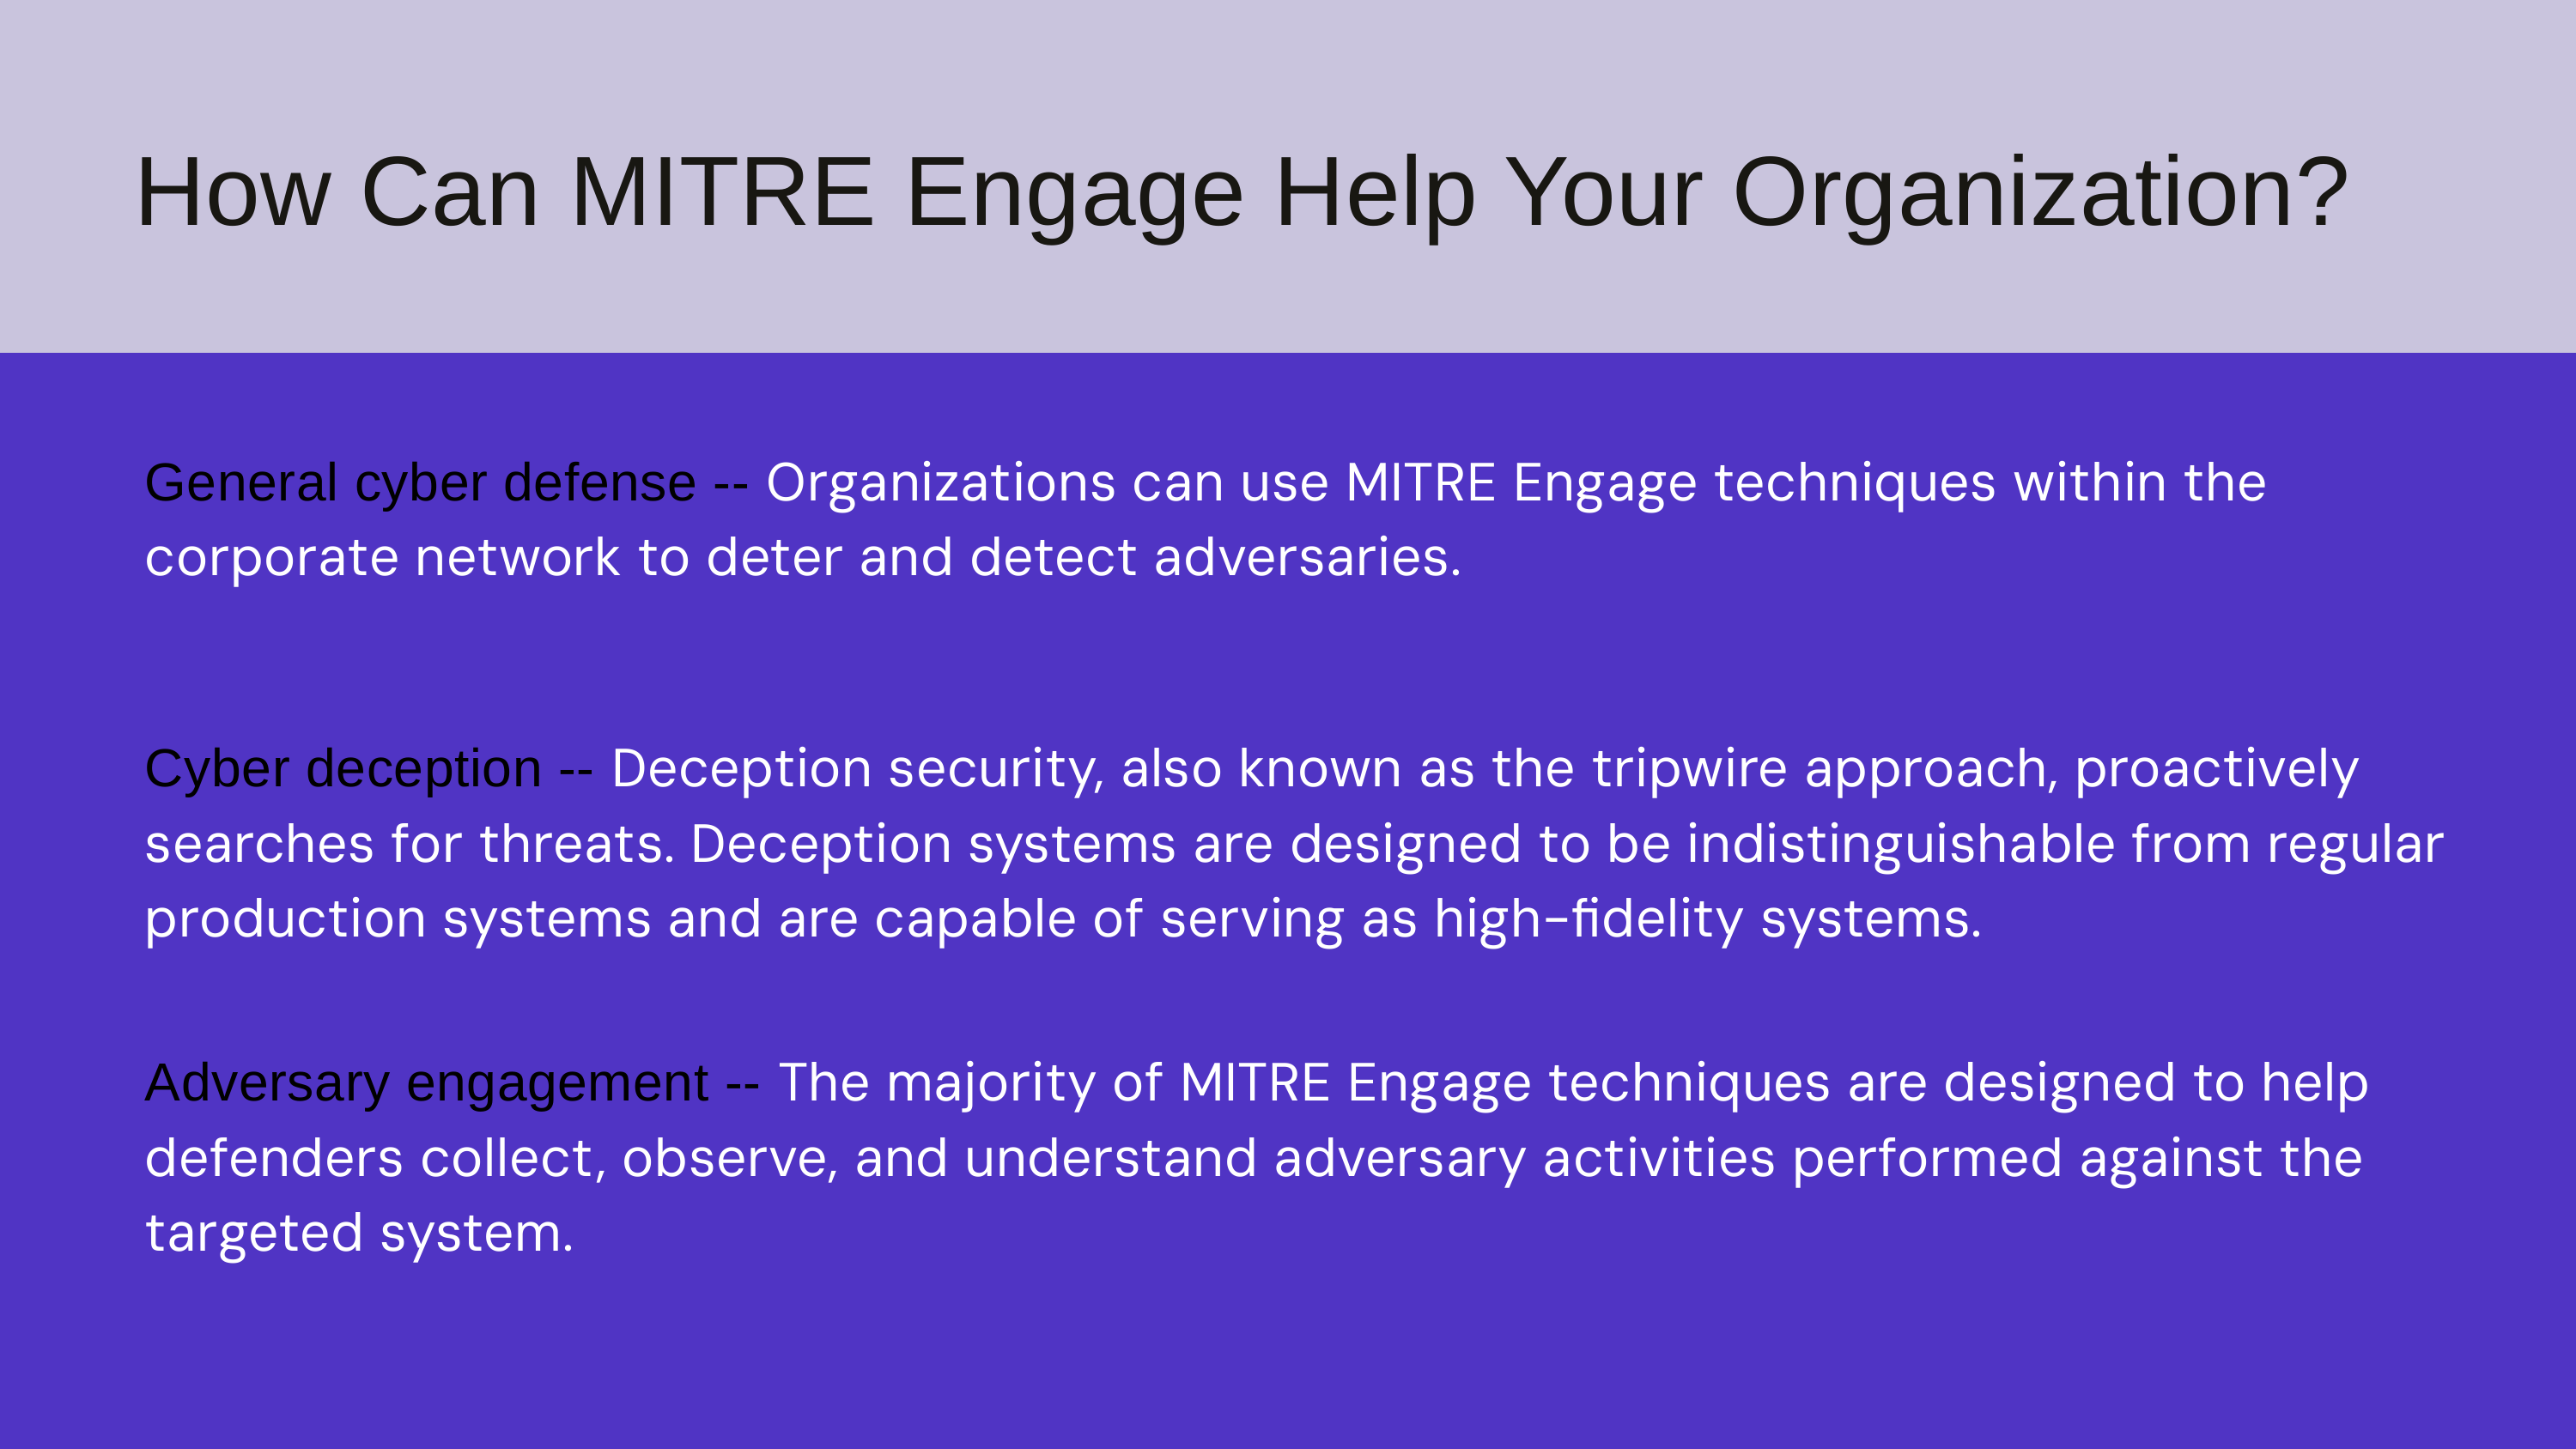

How Can MITRE Engage Help Your Organization?

General cyber defense -- Organizations can use MITRE Engage techniques within the corporate network to deter and detect adversaries.

Cyber deception -- Deception security, also known as the tripwire approach, proactively searches for threats. Deception systems are designed to be indistinguishable from regular production systems and are capable of serving as high-fidelity systems.

Adversary engagement -- The majority of MITRE Engage techniques are designed to help defenders collect, observe, and understand adversary activities performed against the targeted system.